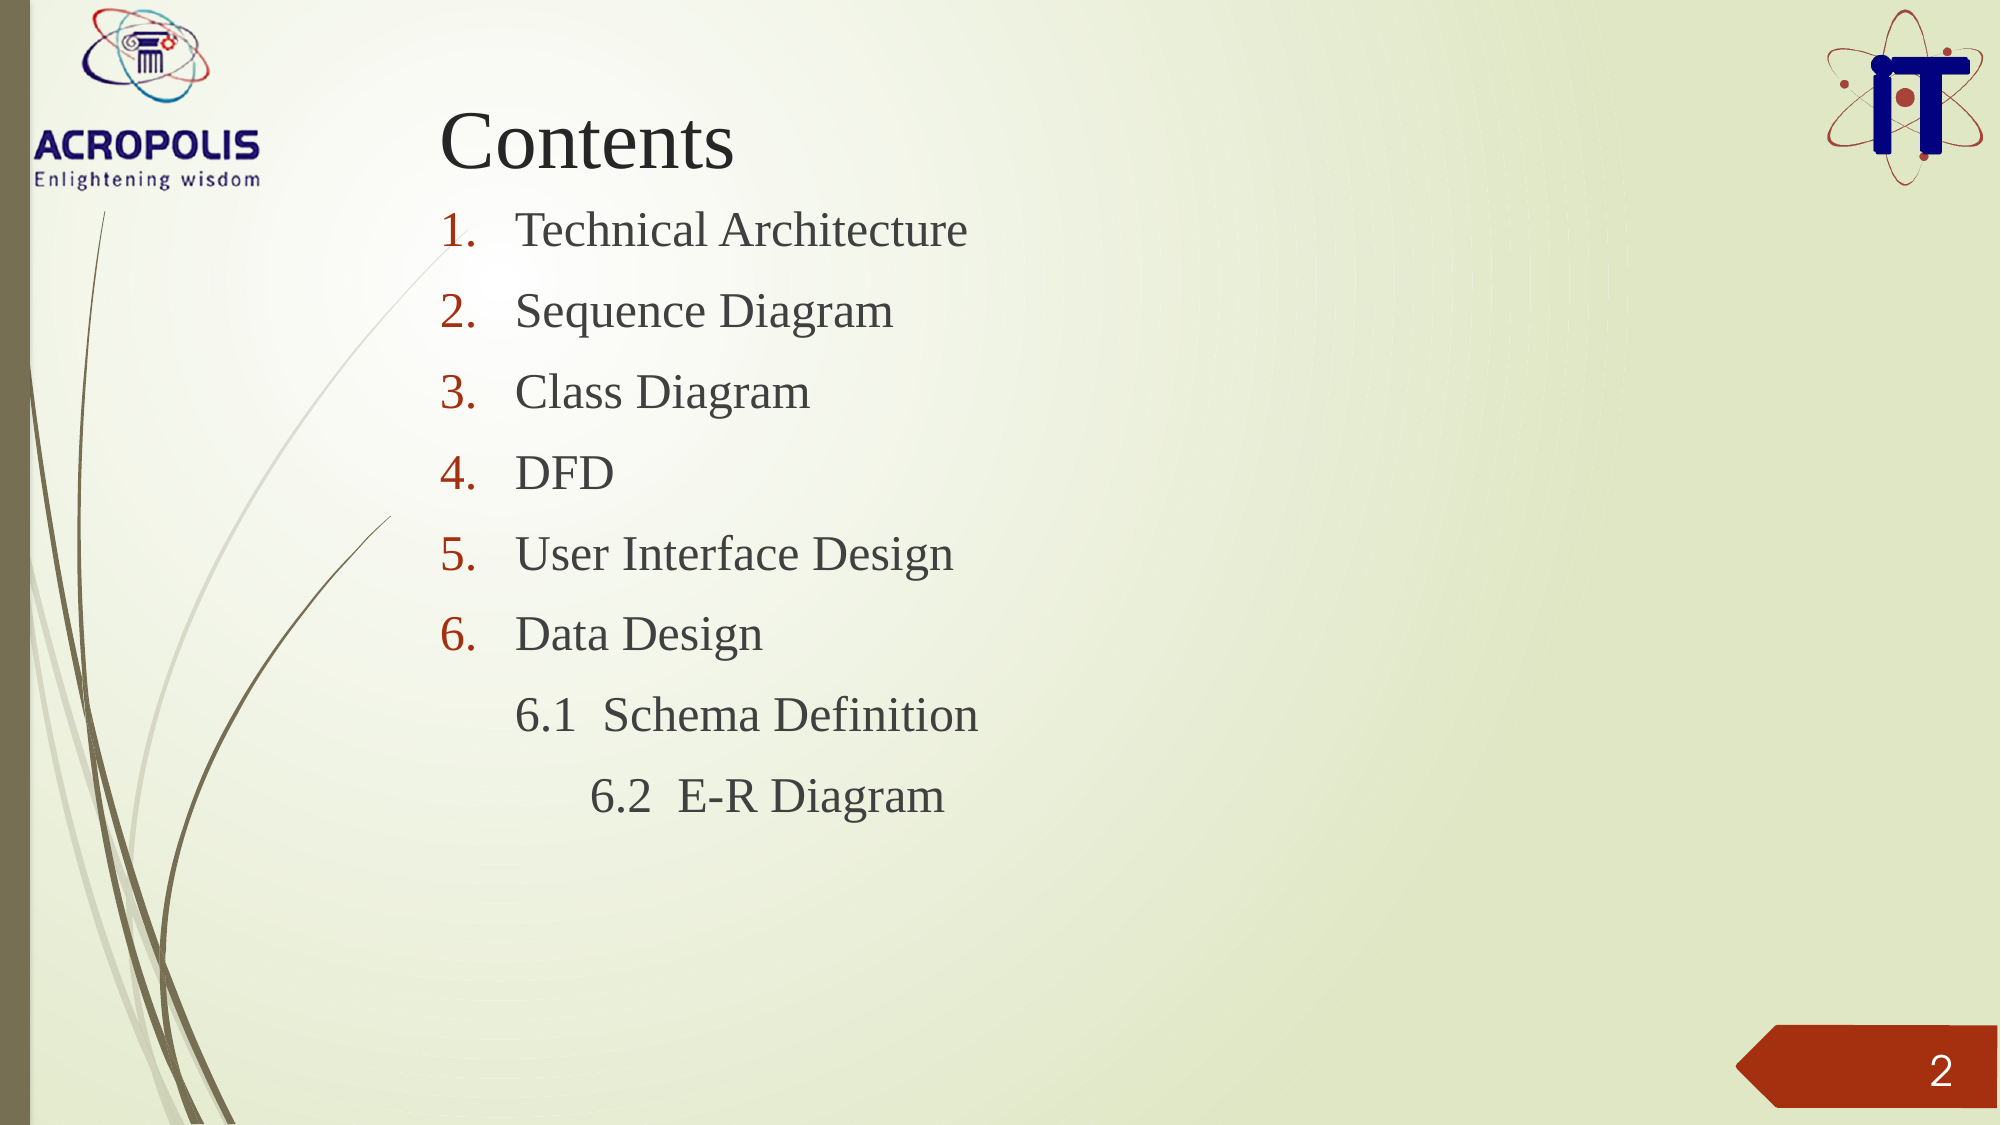

# Contents
Technical Architecture
Sequence Diagram
Class Diagram
DFD
User Interface Design
Data Design
      6.1  Schema Definition
	6.2  E-R Diagram

2